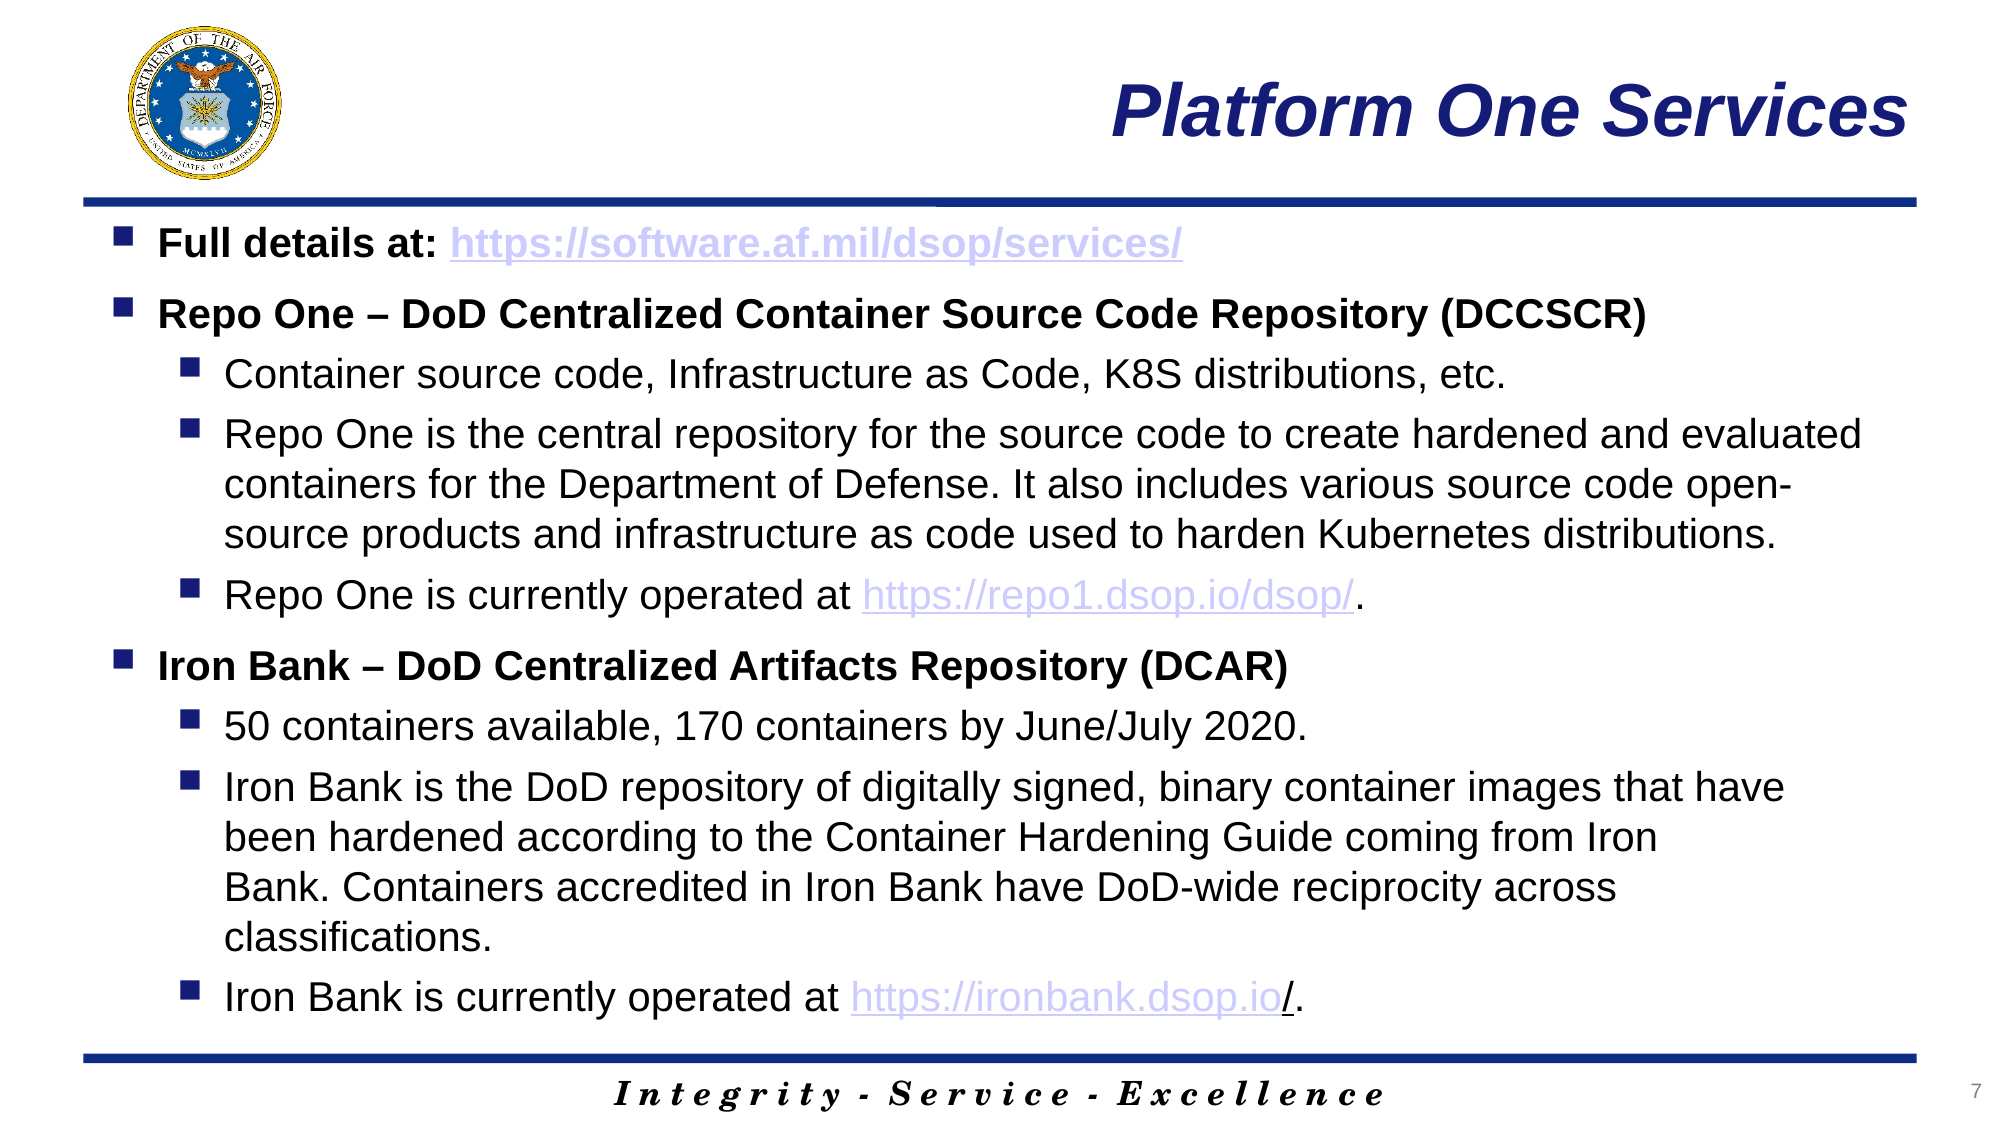

# Platform One Services
Full details at: https://software.af.mil/dsop/services/
Repo One – DoD Centralized Container Source Code Repository (DCCSCR)
Container source code, Infrastructure as Code, K8S distributions, etc.
Repo One is the central repository for the source code to create hardened and evaluated containers for the Department of Defense. It also includes various source code open-source products and infrastructure as code used to harden Kubernetes distributions.
Repo One is currently operated at https://repo1.dsop.io/dsop/.
Iron Bank – DoD Centralized Artifacts Repository (DCAR)
50 containers available, 170 containers by June/July 2020.
Iron Bank is the DoD repository of digitally signed, binary container images that have been hardened according to the Container Hardening Guide coming from Iron Bank. Containers accredited in Iron Bank have DoD-wide reciprocity across classifications.
Iron Bank is currently operated at https://ironbank.dsop.io/.
7